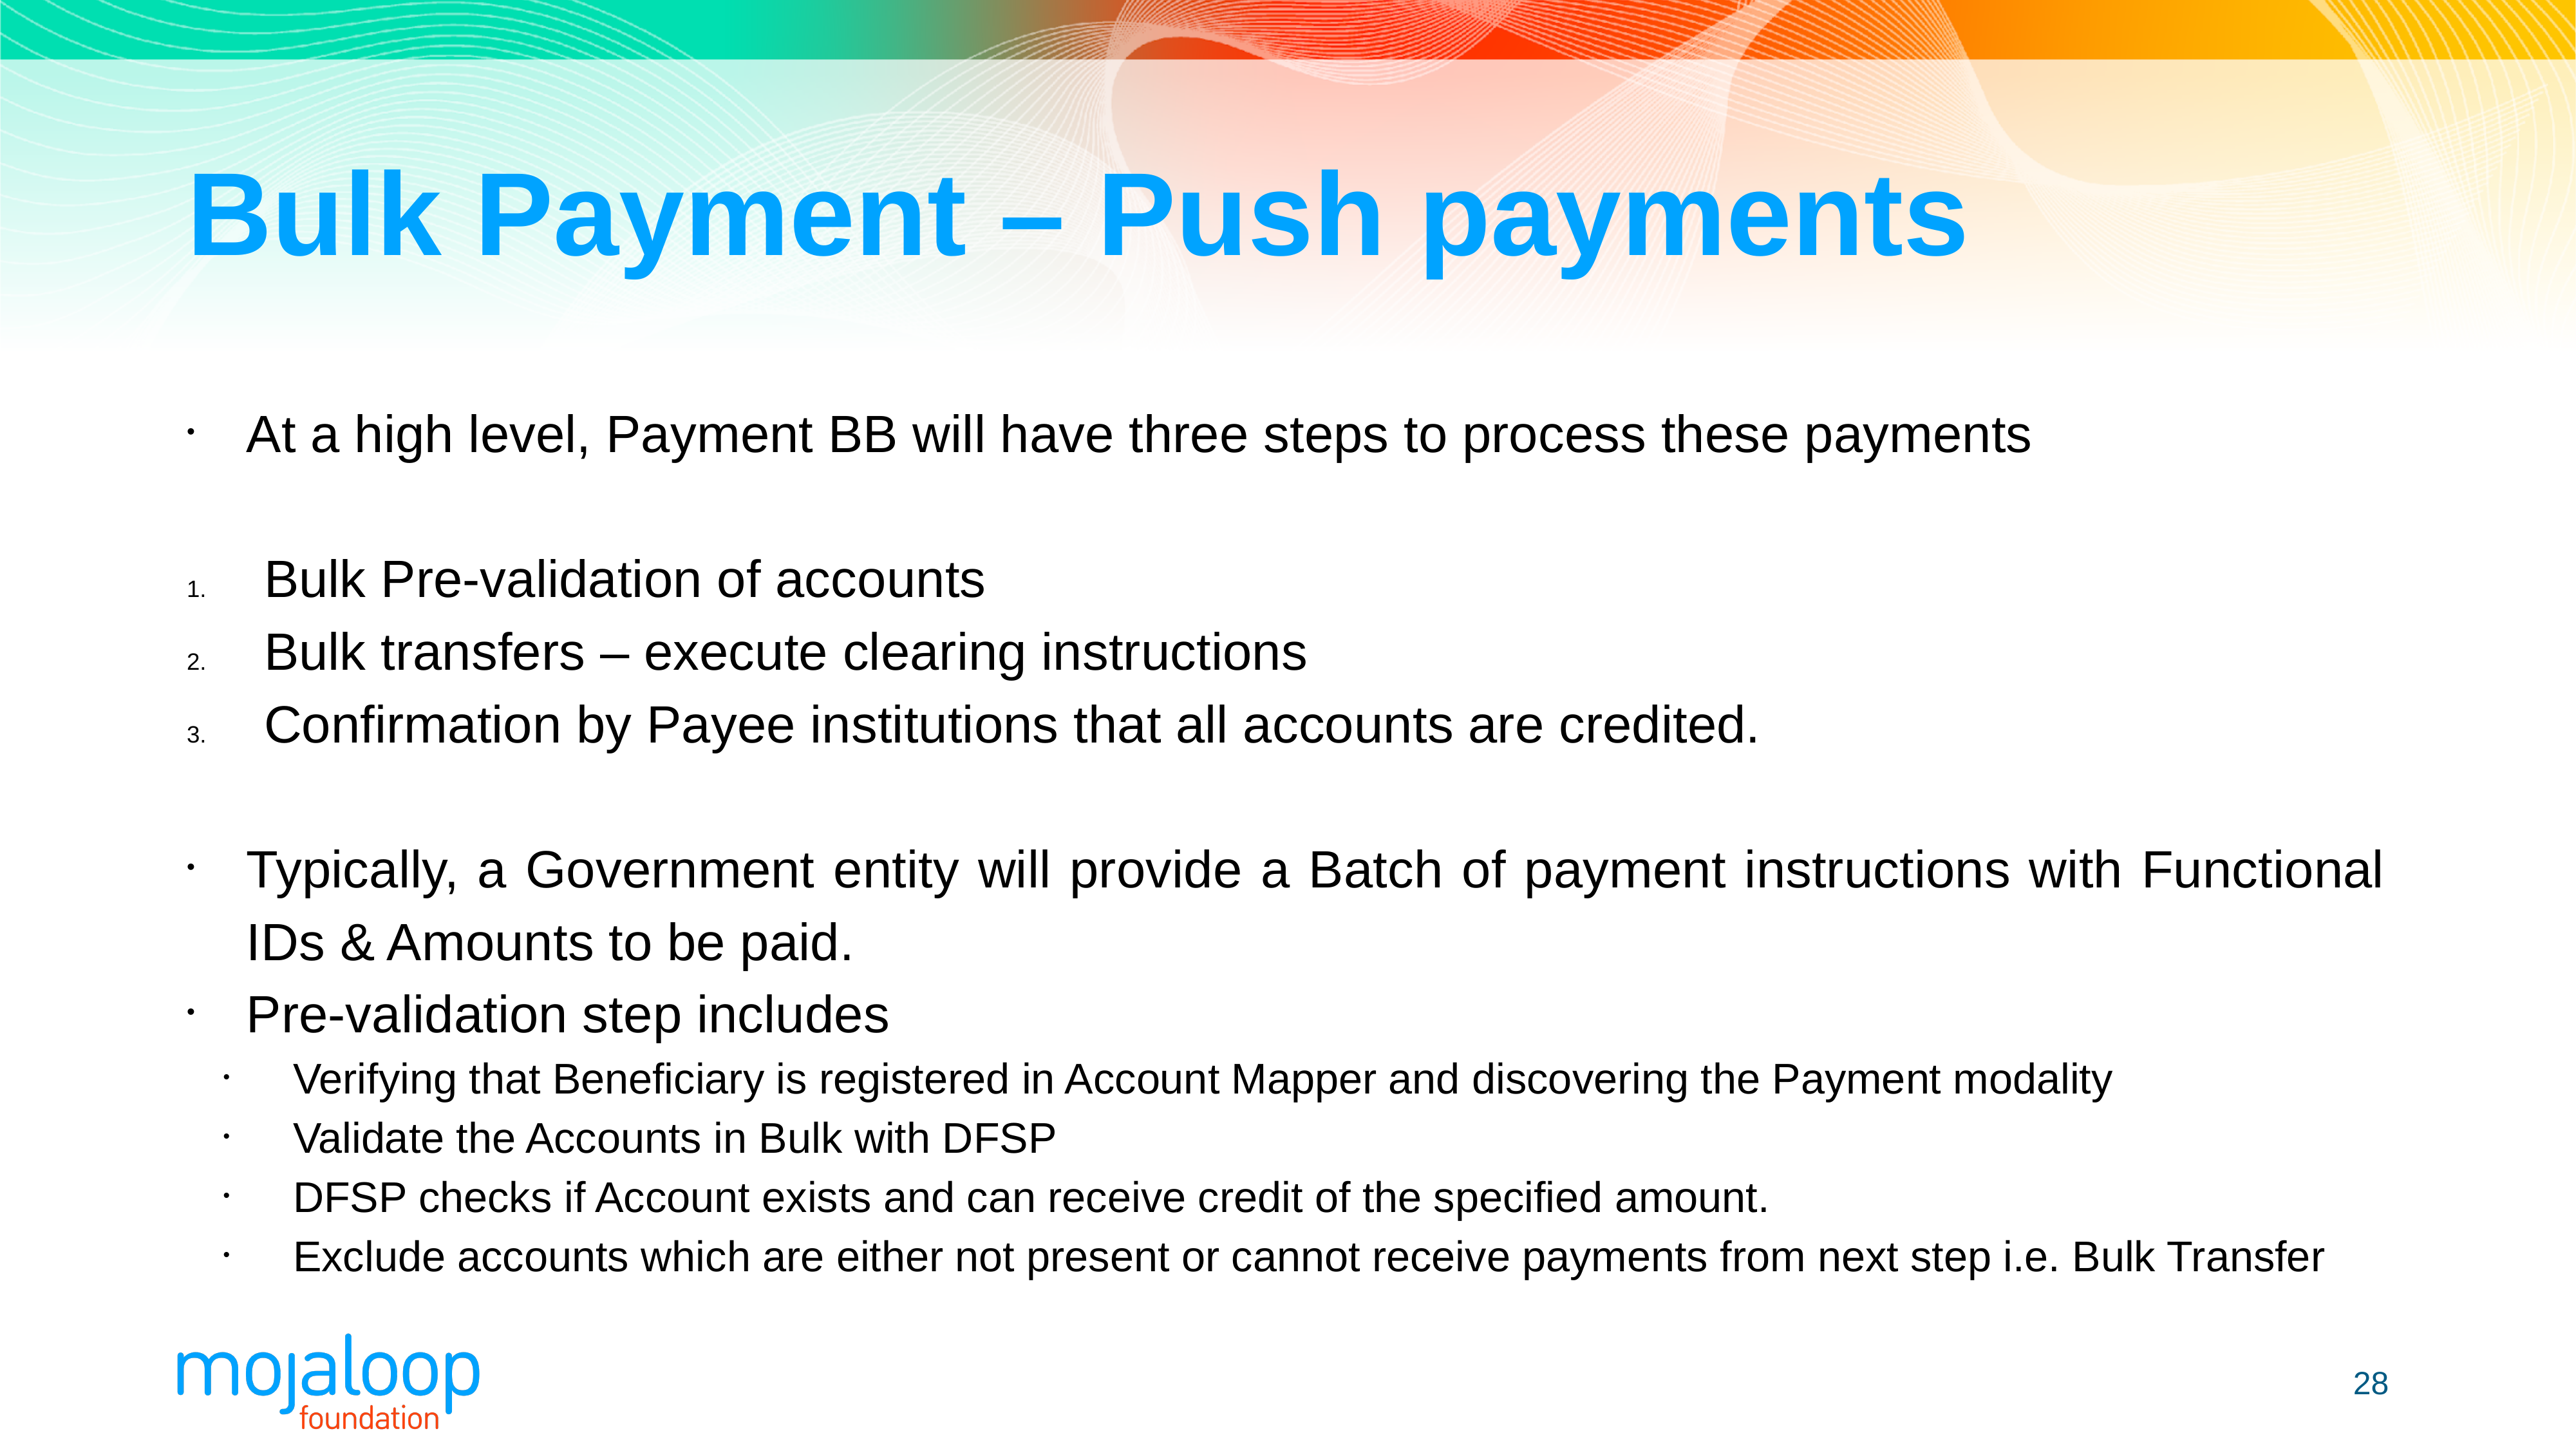

# Bulk Payment – Push payments
At a high level, Payment BB will have three steps to process these payments

Bulk Pre-validation of accounts
Bulk transfers – execute clearing instructions
Confirmation by Payee institutions that all accounts are credited.

Typically, a Government entity will provide a Batch of payment instructions with Functional IDs & Amounts to be paid.
Pre-validation step includes
Verifying that Beneficiary is registered in Account Mapper and discovering the Payment modality
Validate the Accounts in Bulk with DFSP
DFSP checks if Account exists and can receive credit of the specified amount.
Exclude accounts which are either not present or cannot receive payments from next step i.e. Bulk Transfer

28